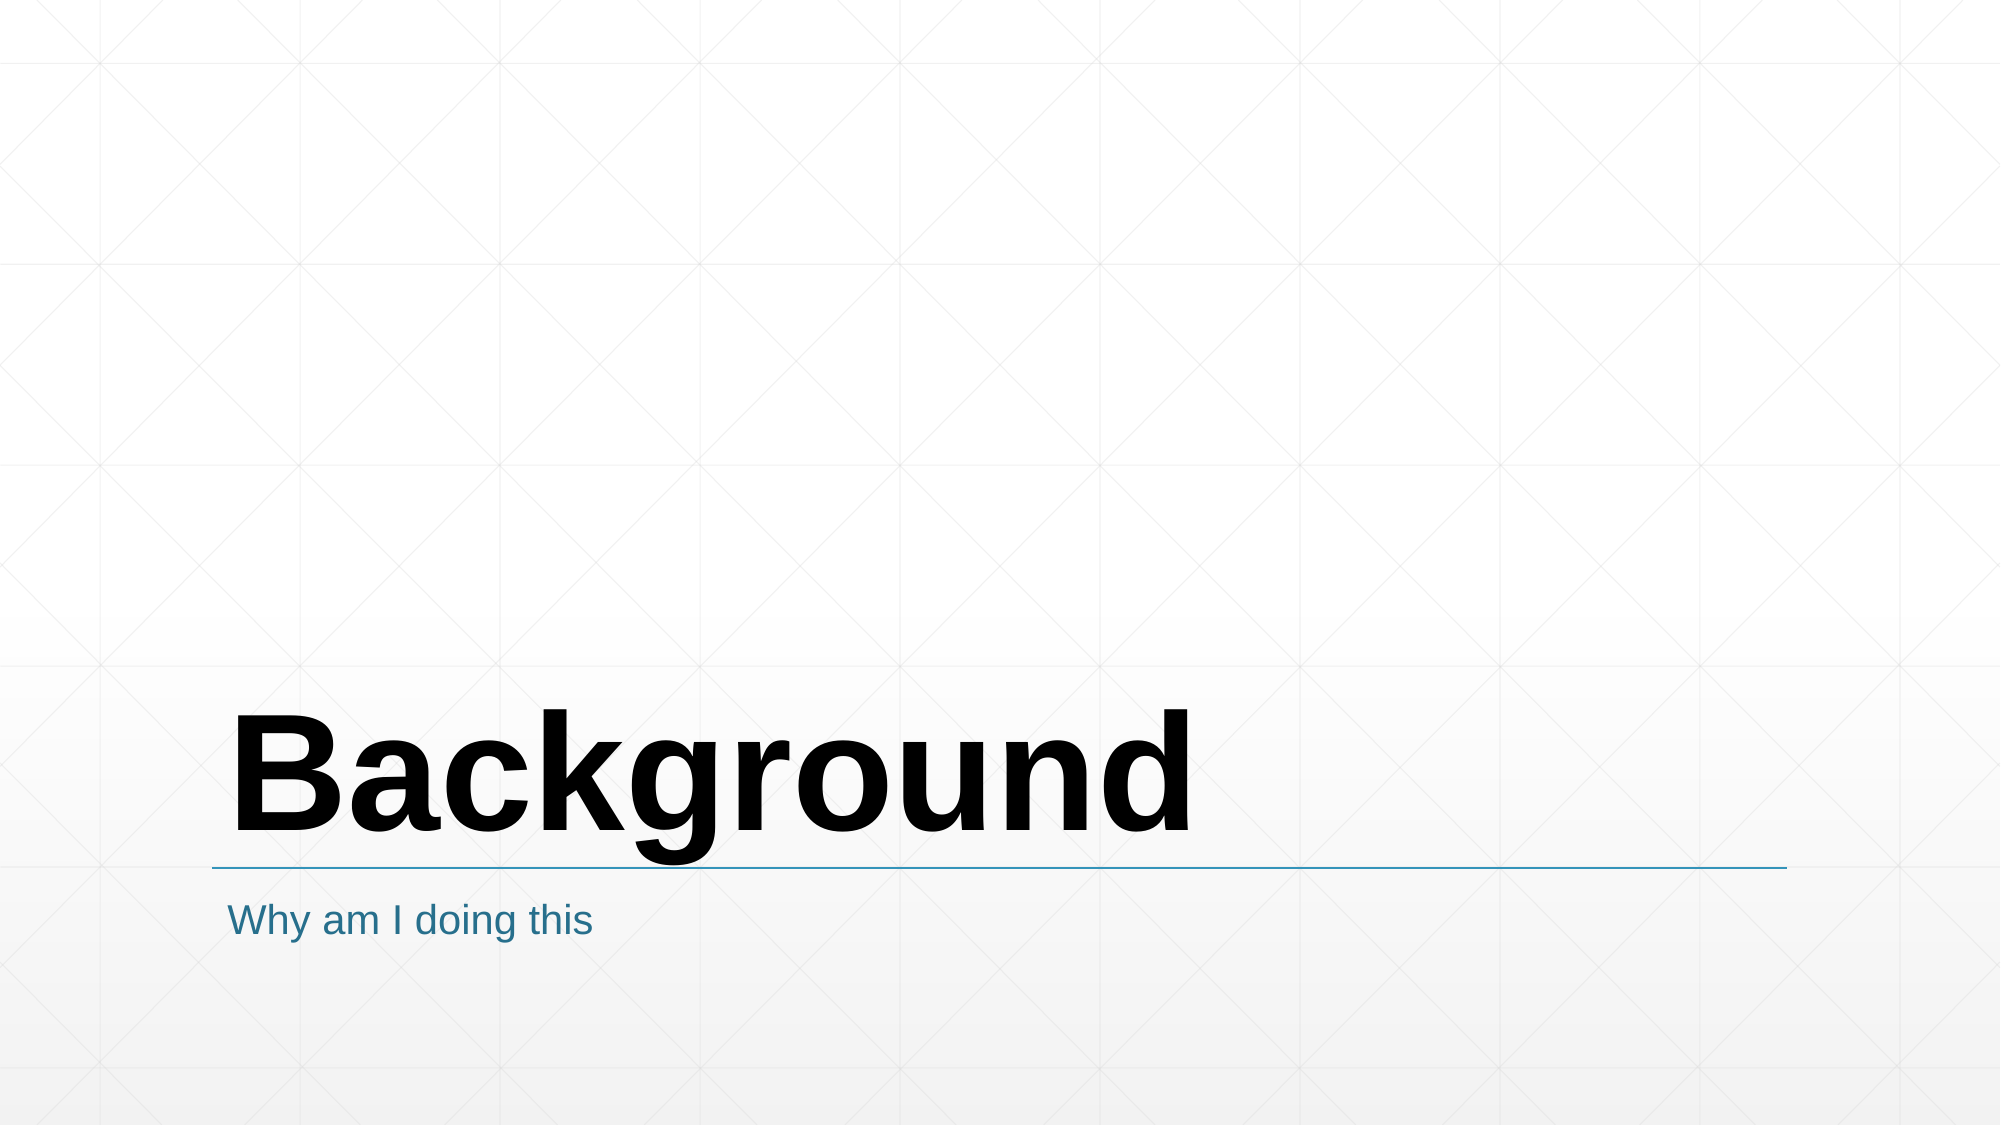

# Background
Why am I doing this